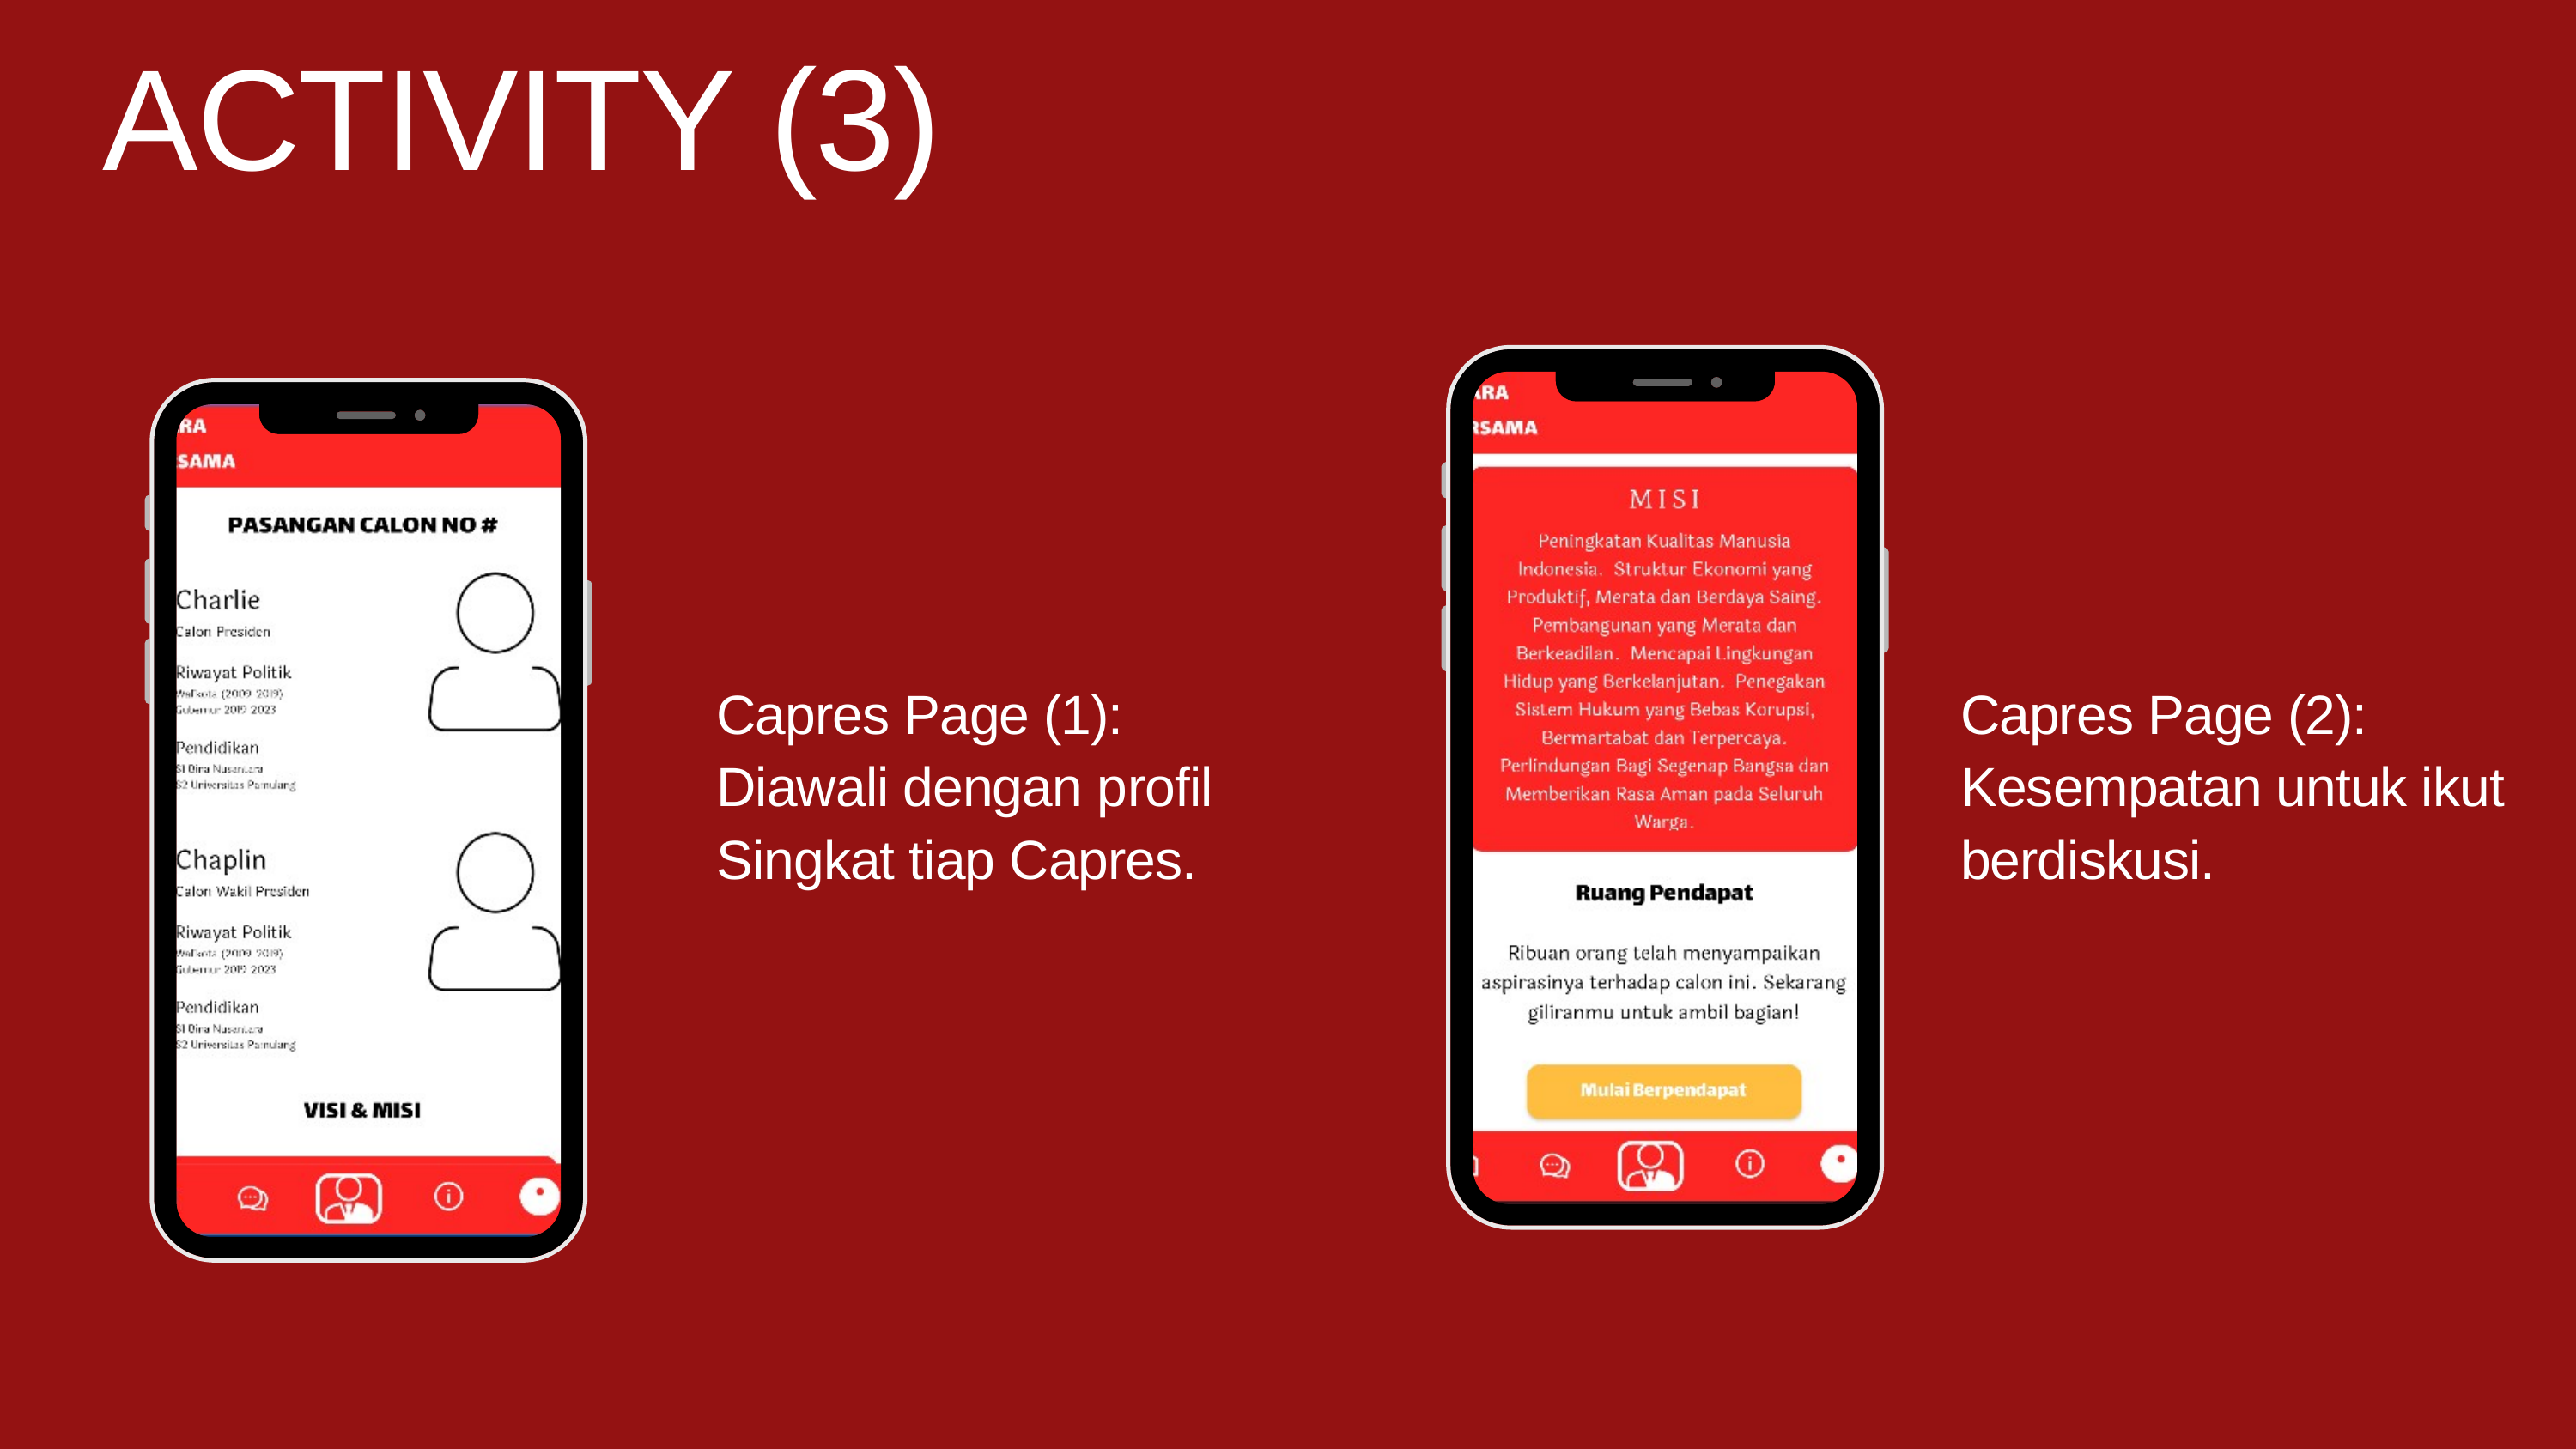

ACTIVITY (3)

Capres Page (1):
Diawali dengan profil Singkat tiap Capres.
Capres Page (2):
Kesempatan untuk ikut berdiskusi.